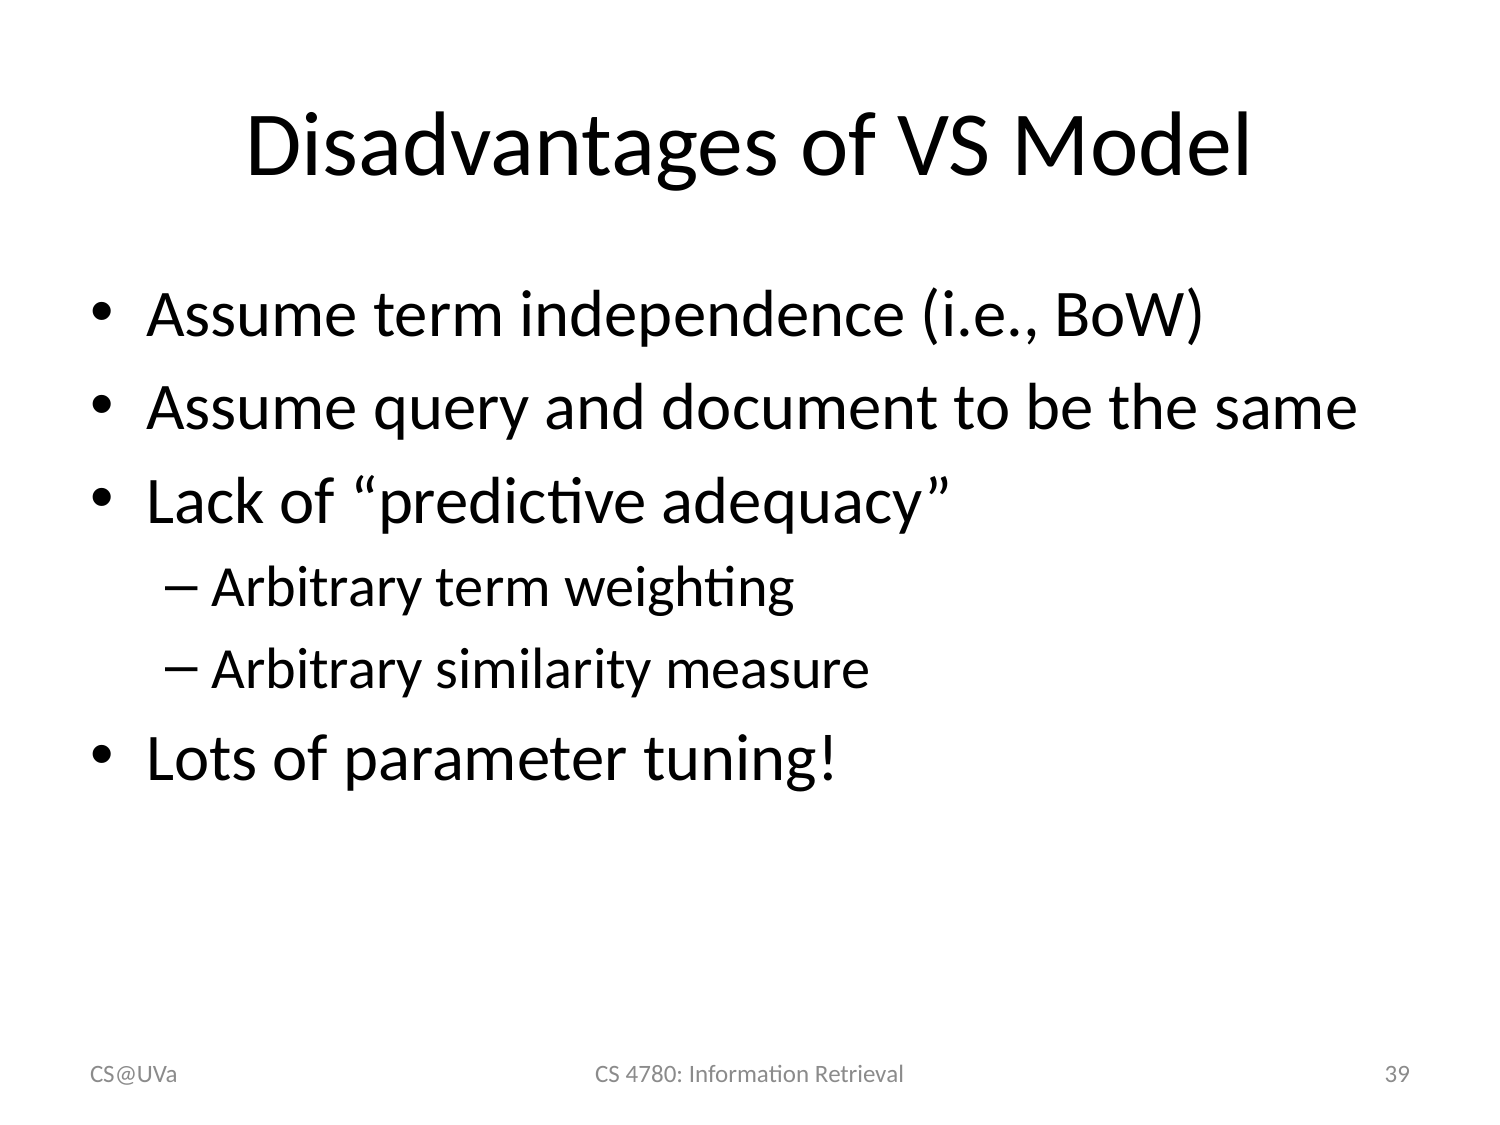

# Disadvantages of VS Model
Assume term independence (i.e., BoW)
Assume query and document to be the same
Lack of “predictive adequacy”
Arbitrary term weighting
Arbitrary similarity measure
Lots of parameter tuning!
CS@UVa
CS 4780: Information Retrieval
39